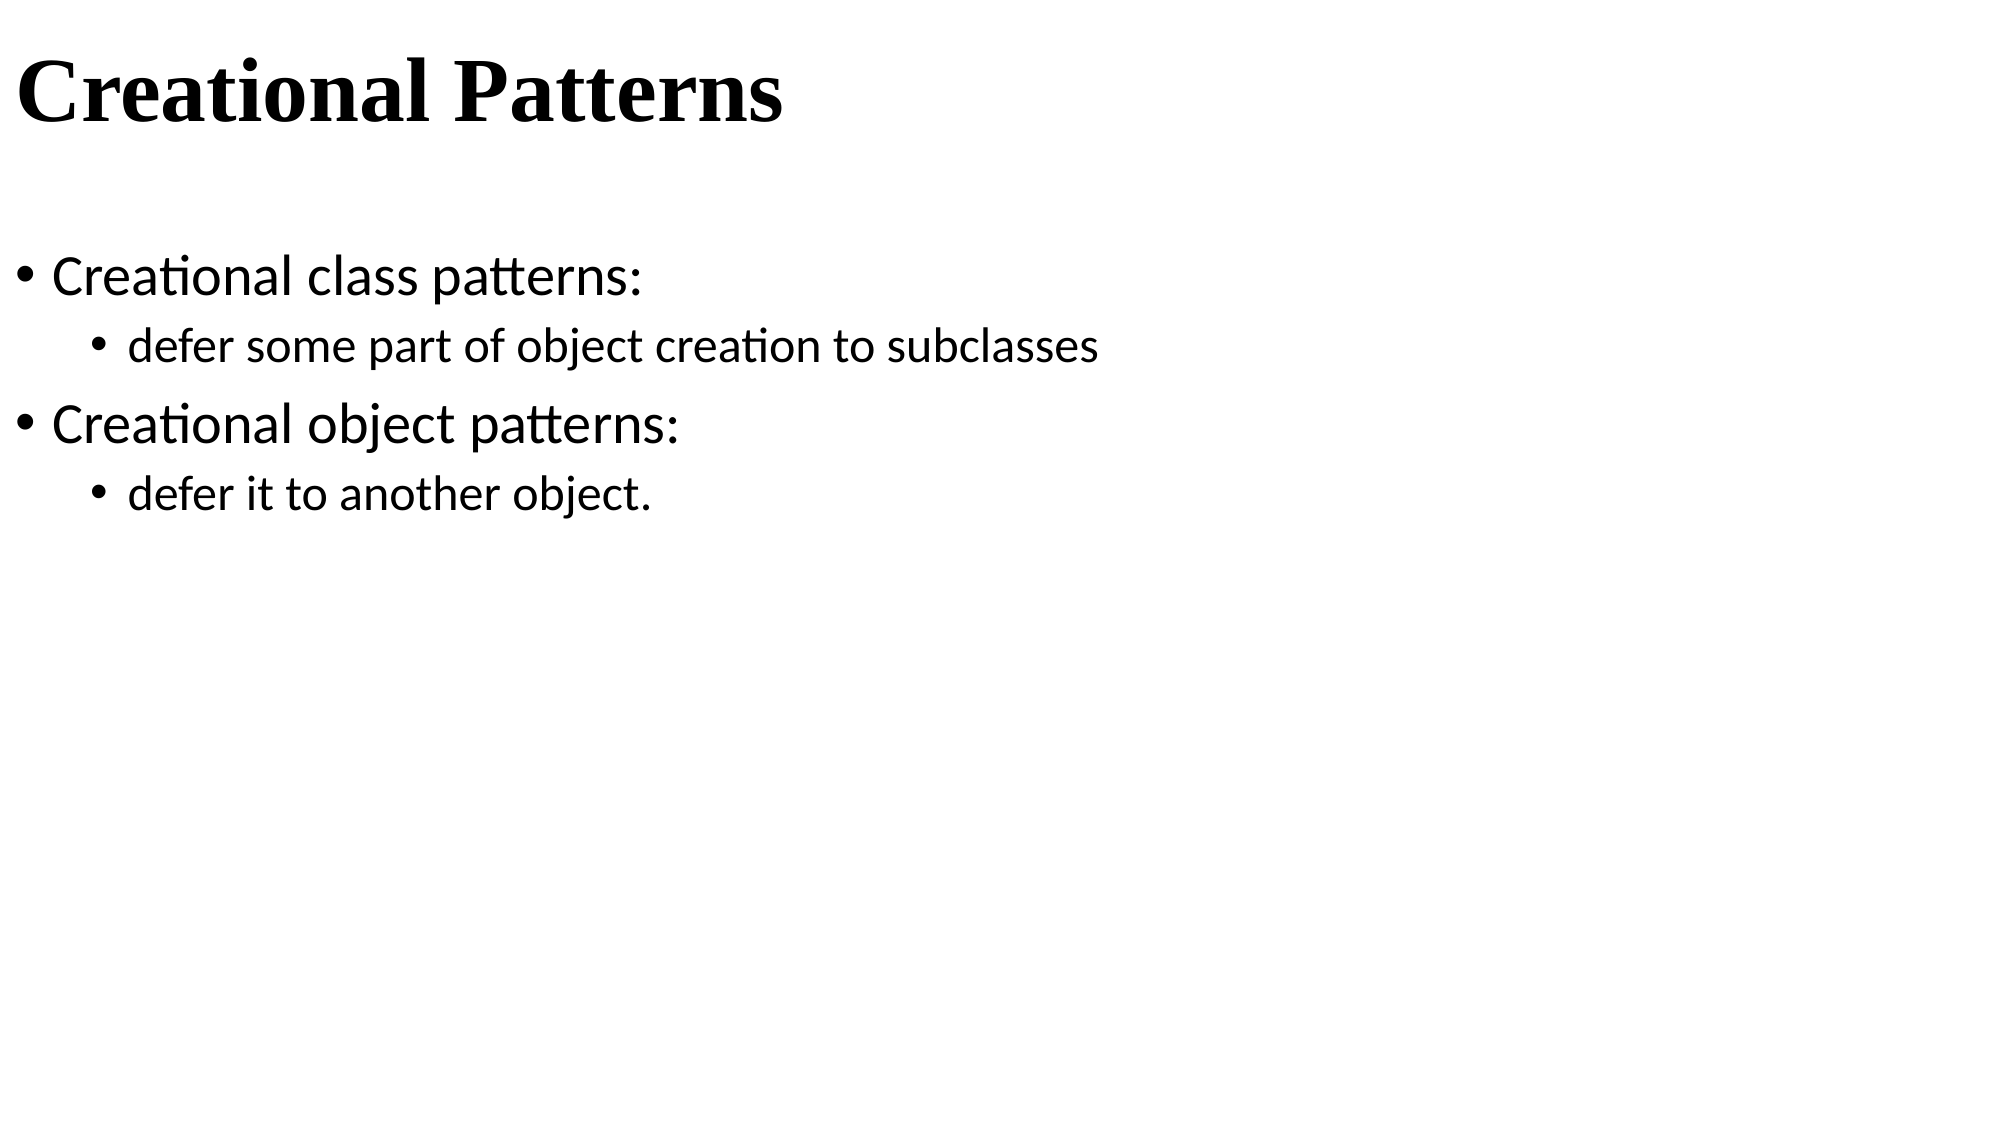

# Creational Patterns
Creational class patterns:
defer some part of object creation to subclasses
Creational object patterns:
defer it to another object.